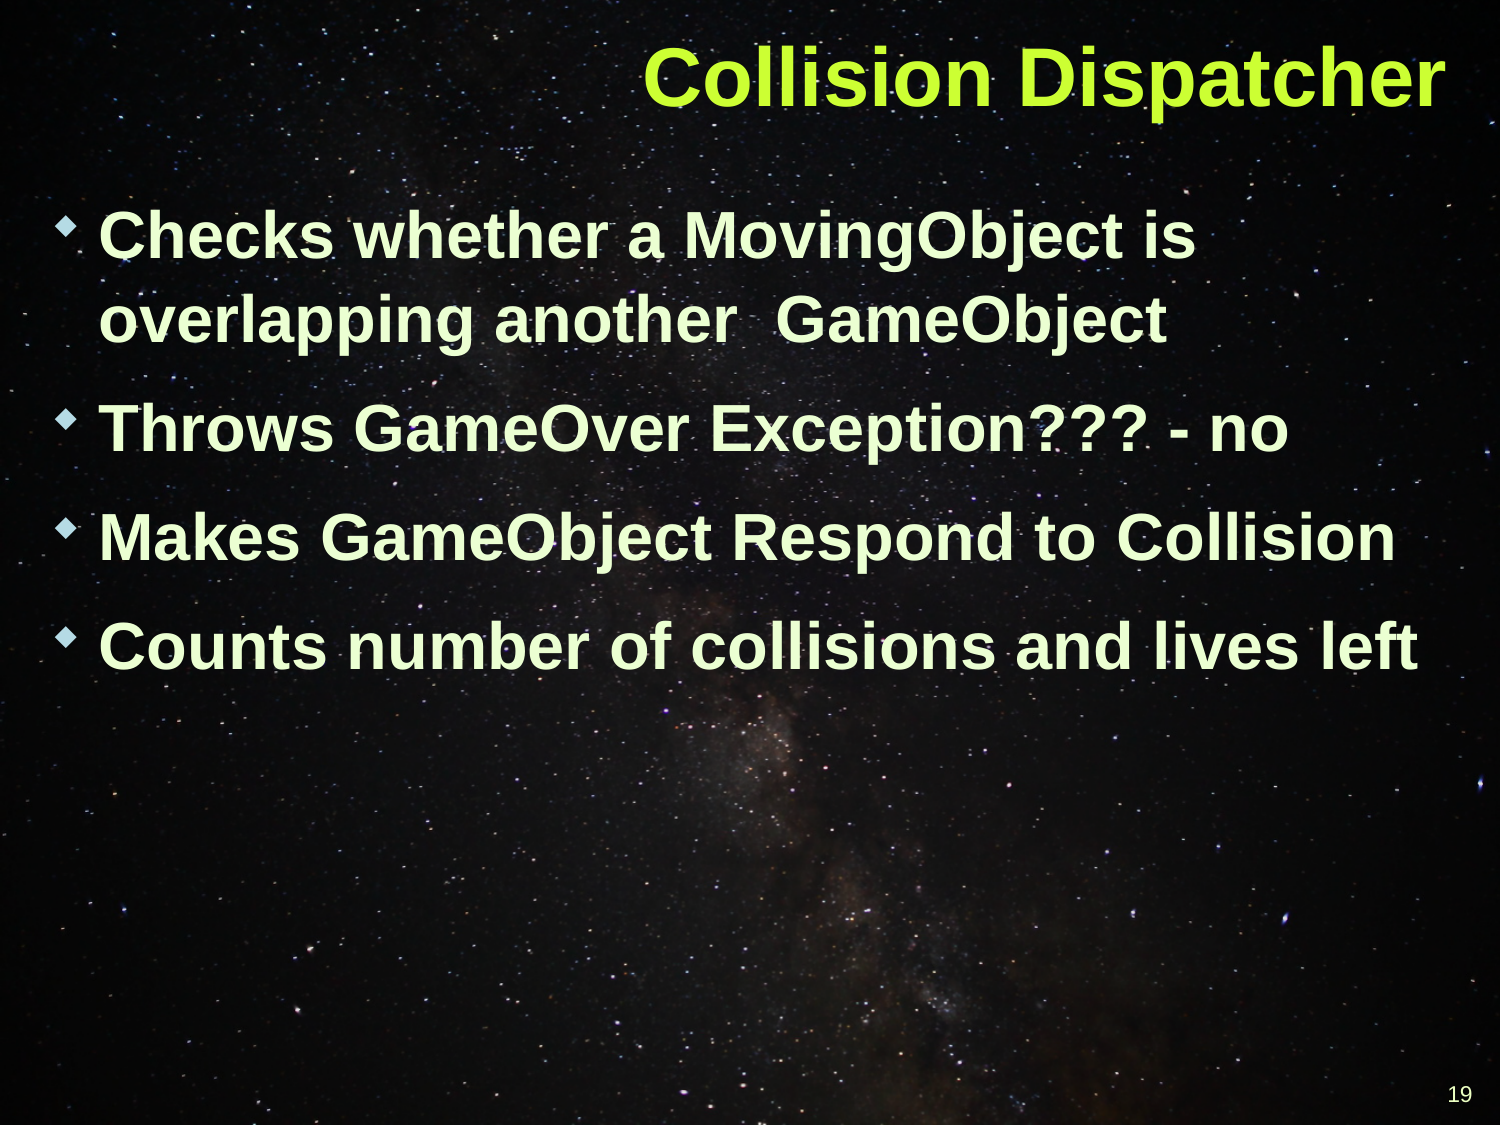

# Collision Dispatcher
Checks whether a MovingObject is overlapping another  GameObject
Throws GameOver Exception??? - no
Makes GameObject Respond to Collision
Counts number of collisions and lives left
19